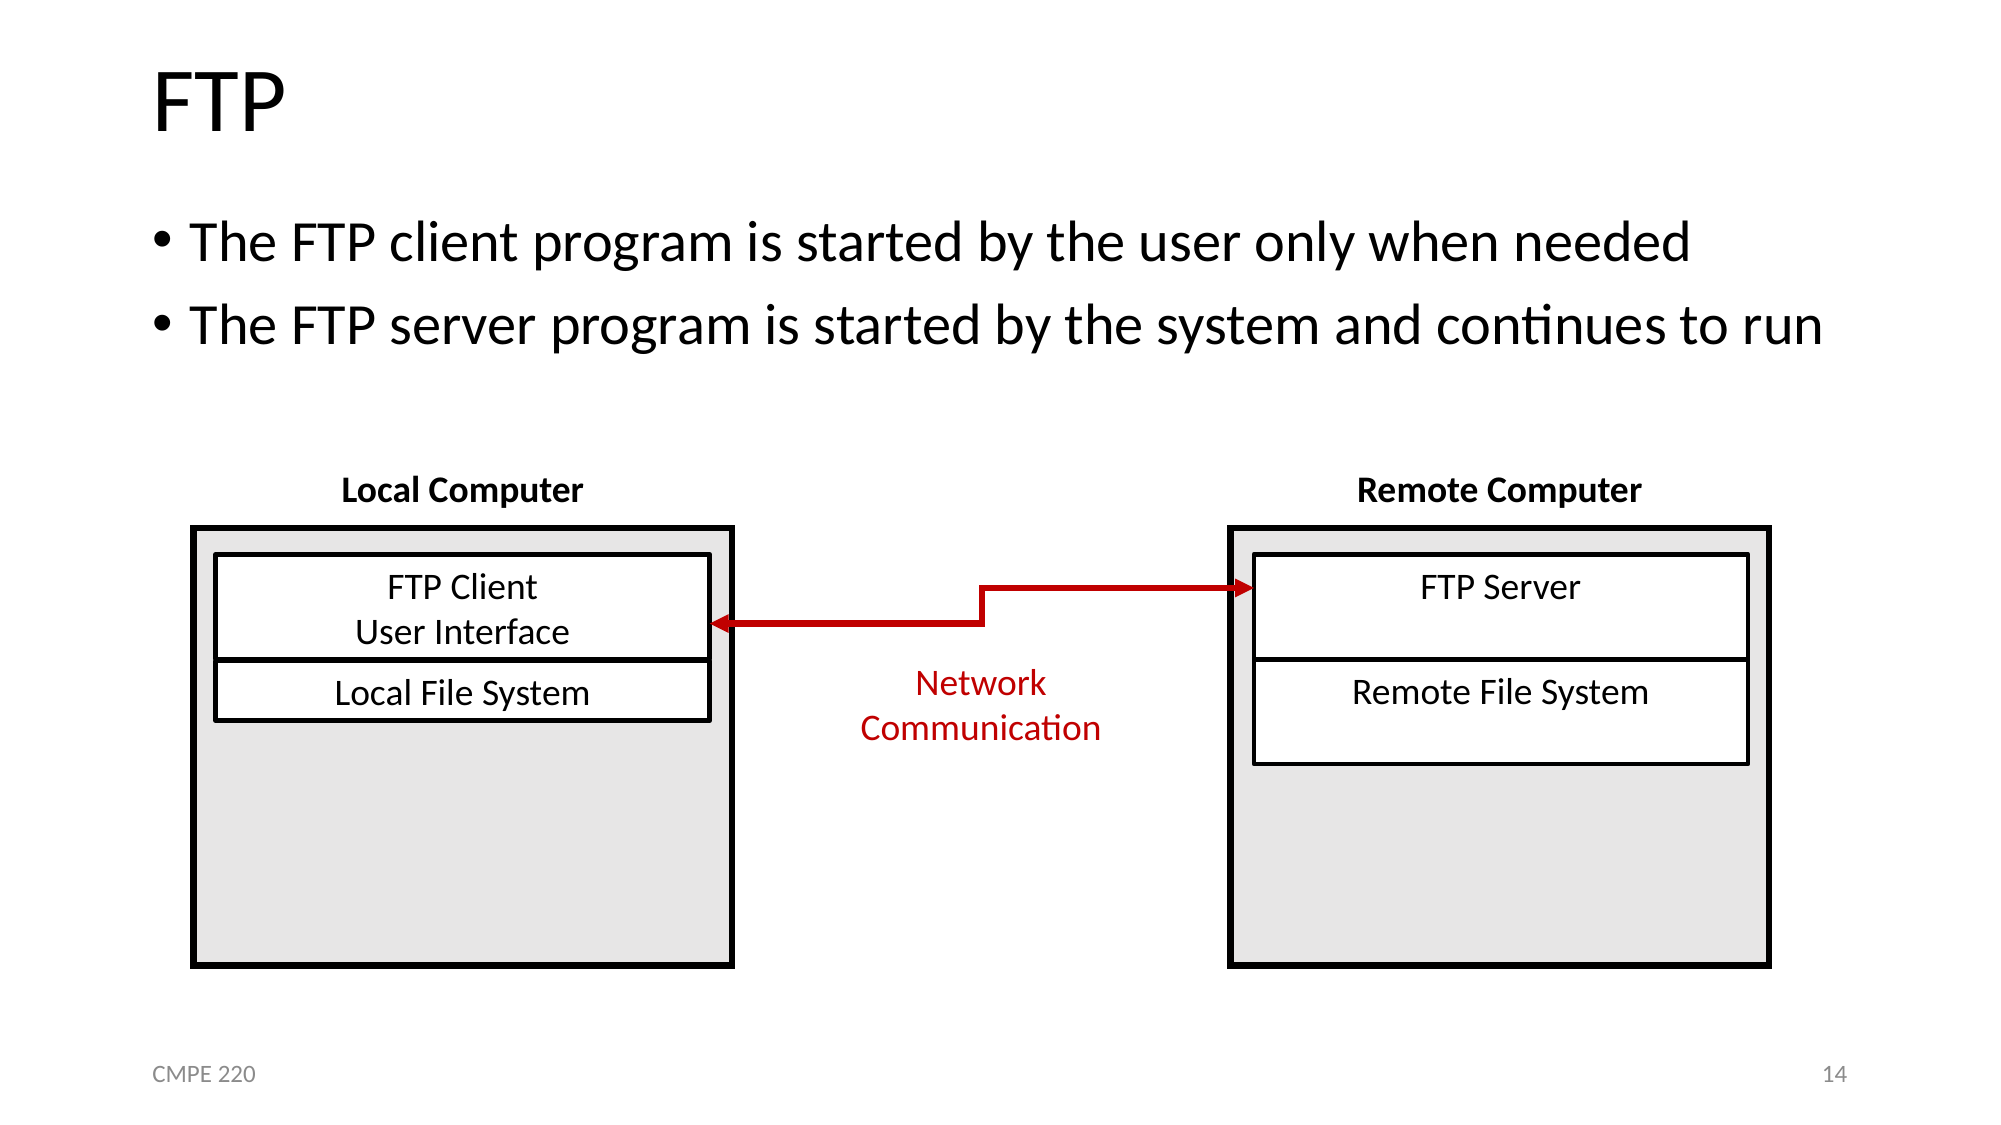

# FTP
The FTP client program is started by the user only when needed
The FTP server program is started by the system and continues to run
Local Computer
Remote Computer

FTP Client
User Interface
FTP Server

Network
Communication
Remote File System

Local File System
CMPE 220
14